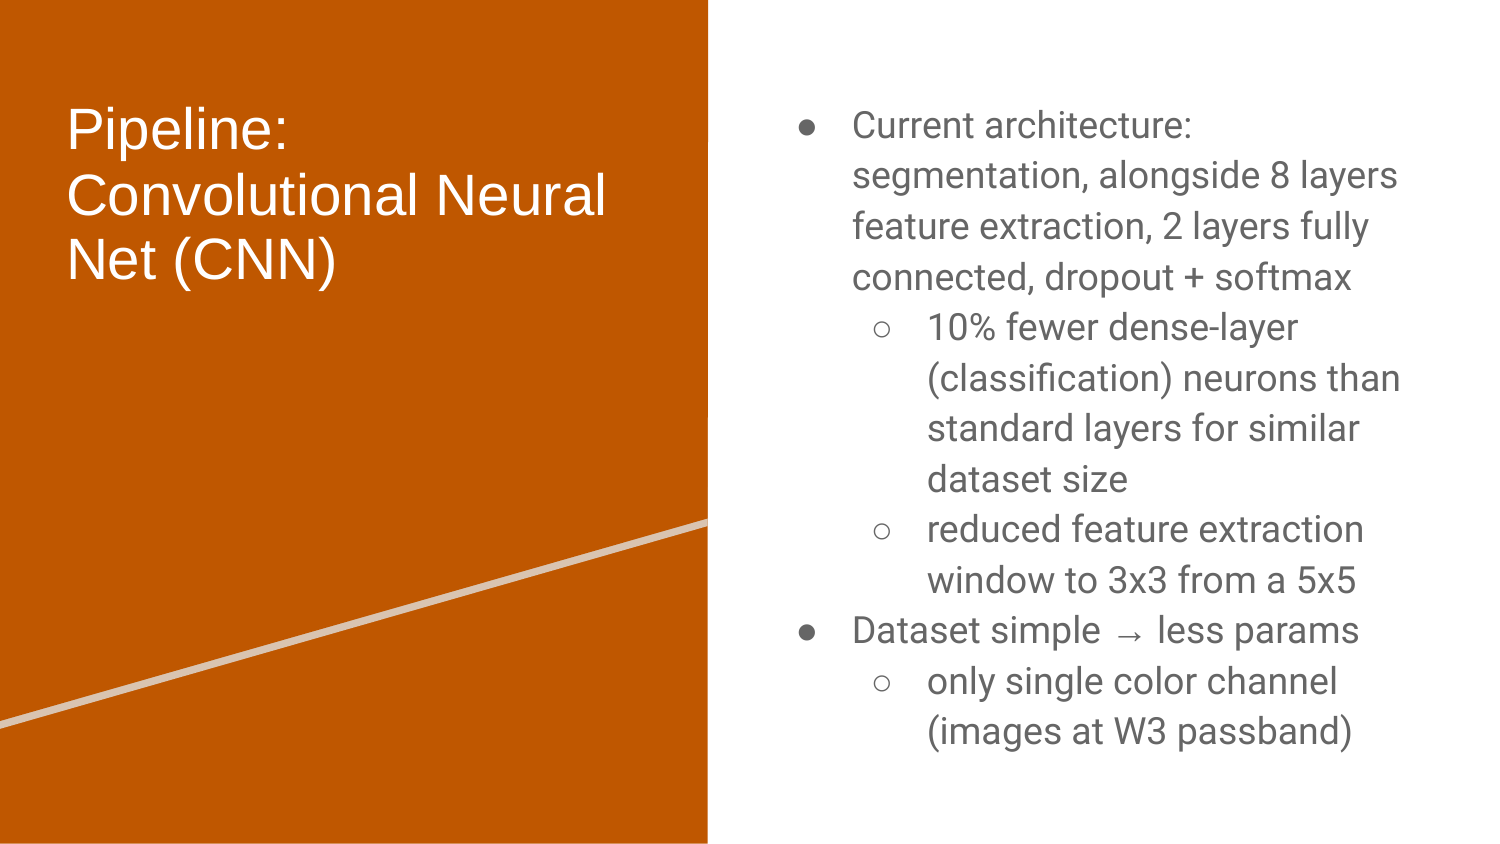

# Pipeline: Convolutional Neural Net (CNN)
Current architecture: segmentation, alongside 8 layers feature extraction, 2 layers fully connected, dropout + softmax
10% fewer dense-layer (classification) neurons than standard layers for similar dataset size
reduced feature extraction window to 3x3 from a 5x5
Dataset simple → less params
only single color channel (images at W3 passband)